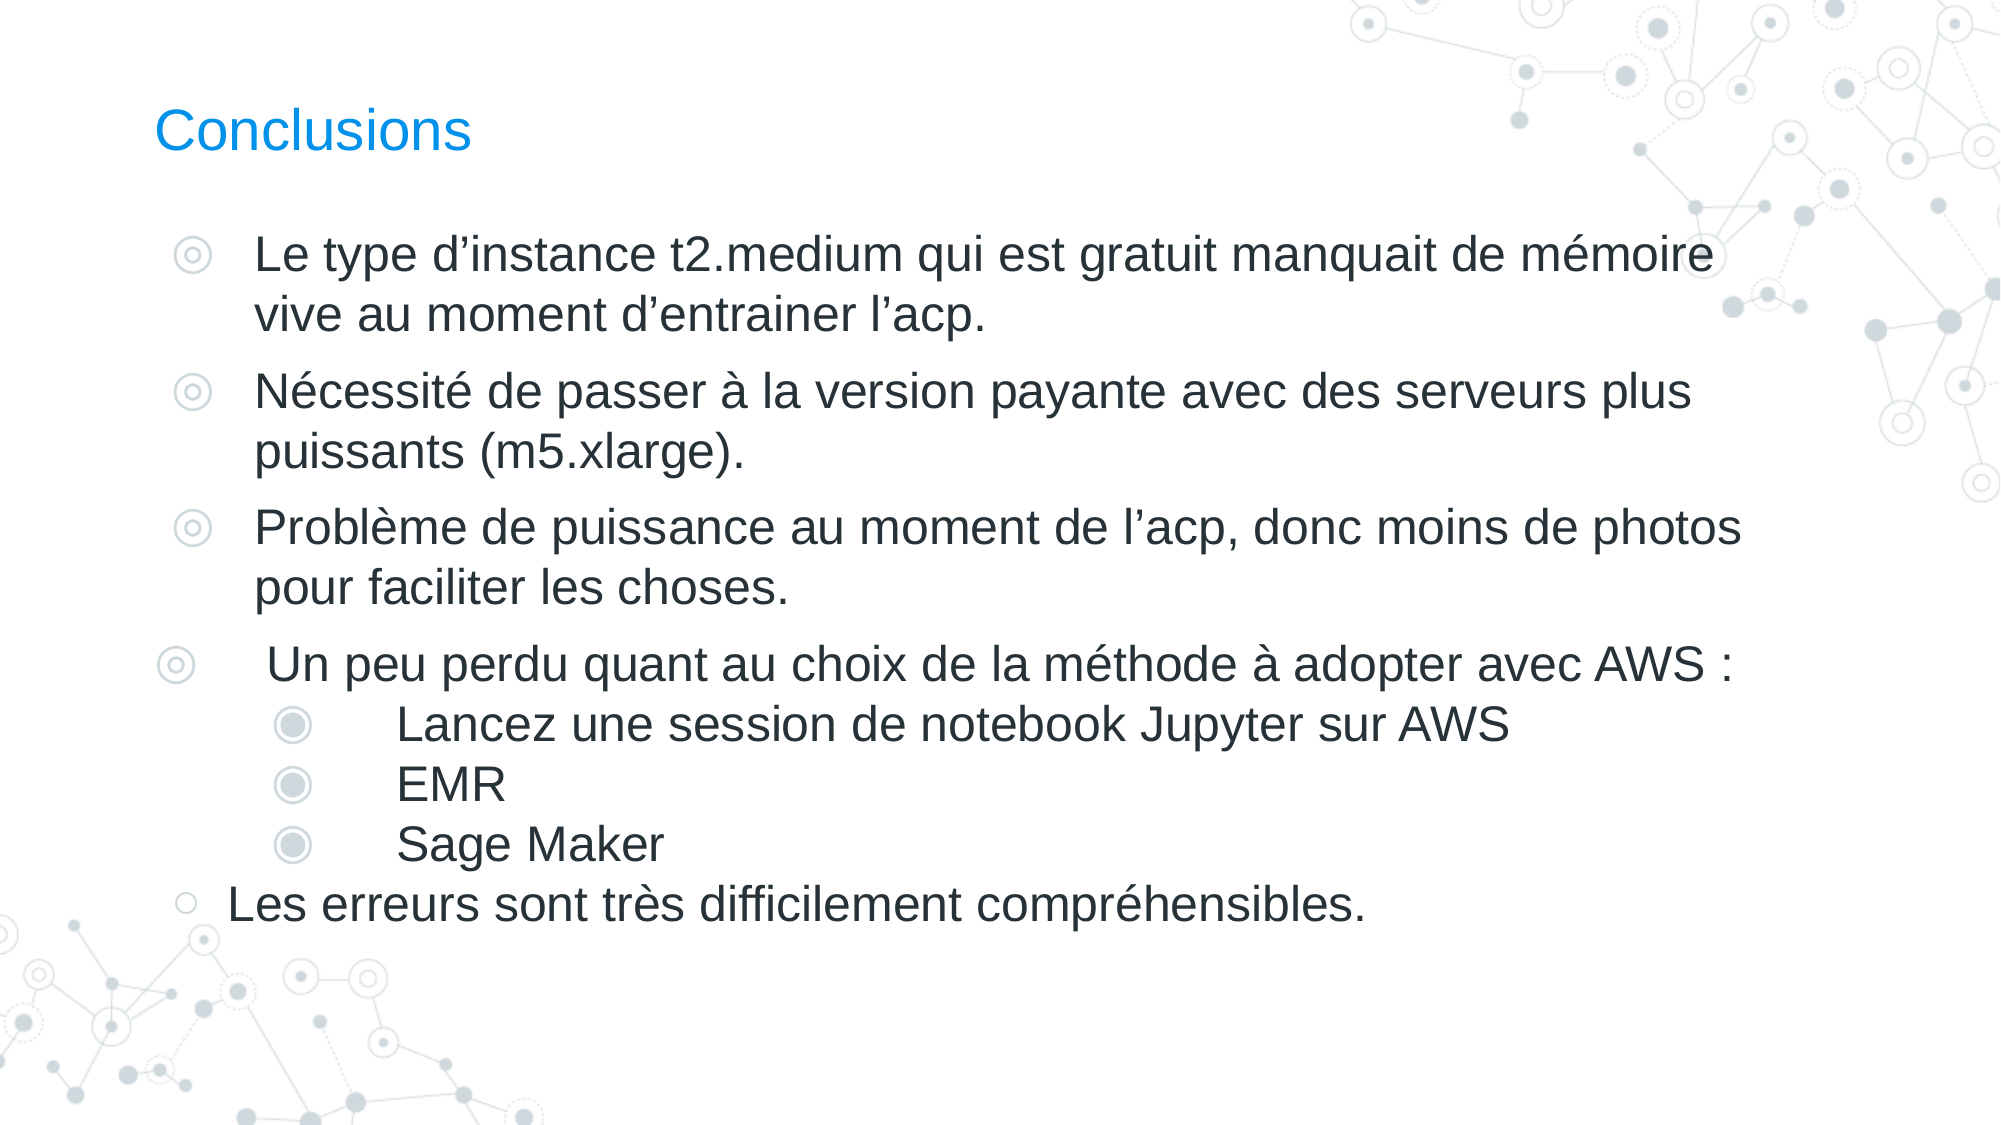

# Conclusions
Le type d’instance t2.medium qui est gratuit manquait de mémoire vive au moment d’entrainer l’acp.
Nécessité de passer à la version payante avec des serveurs plus puissants (m5.xlarge).
Problème de puissance au moment de l’acp, donc moins de photos pour faciliter les choses.
    Un peu perdu quant au choix de la méthode à adopter avec AWS :
   Lancez une session de notebook Jupyter sur AWS
   EMR
   Sage Maker
Les erreurs sont très difficilement compréhensibles.